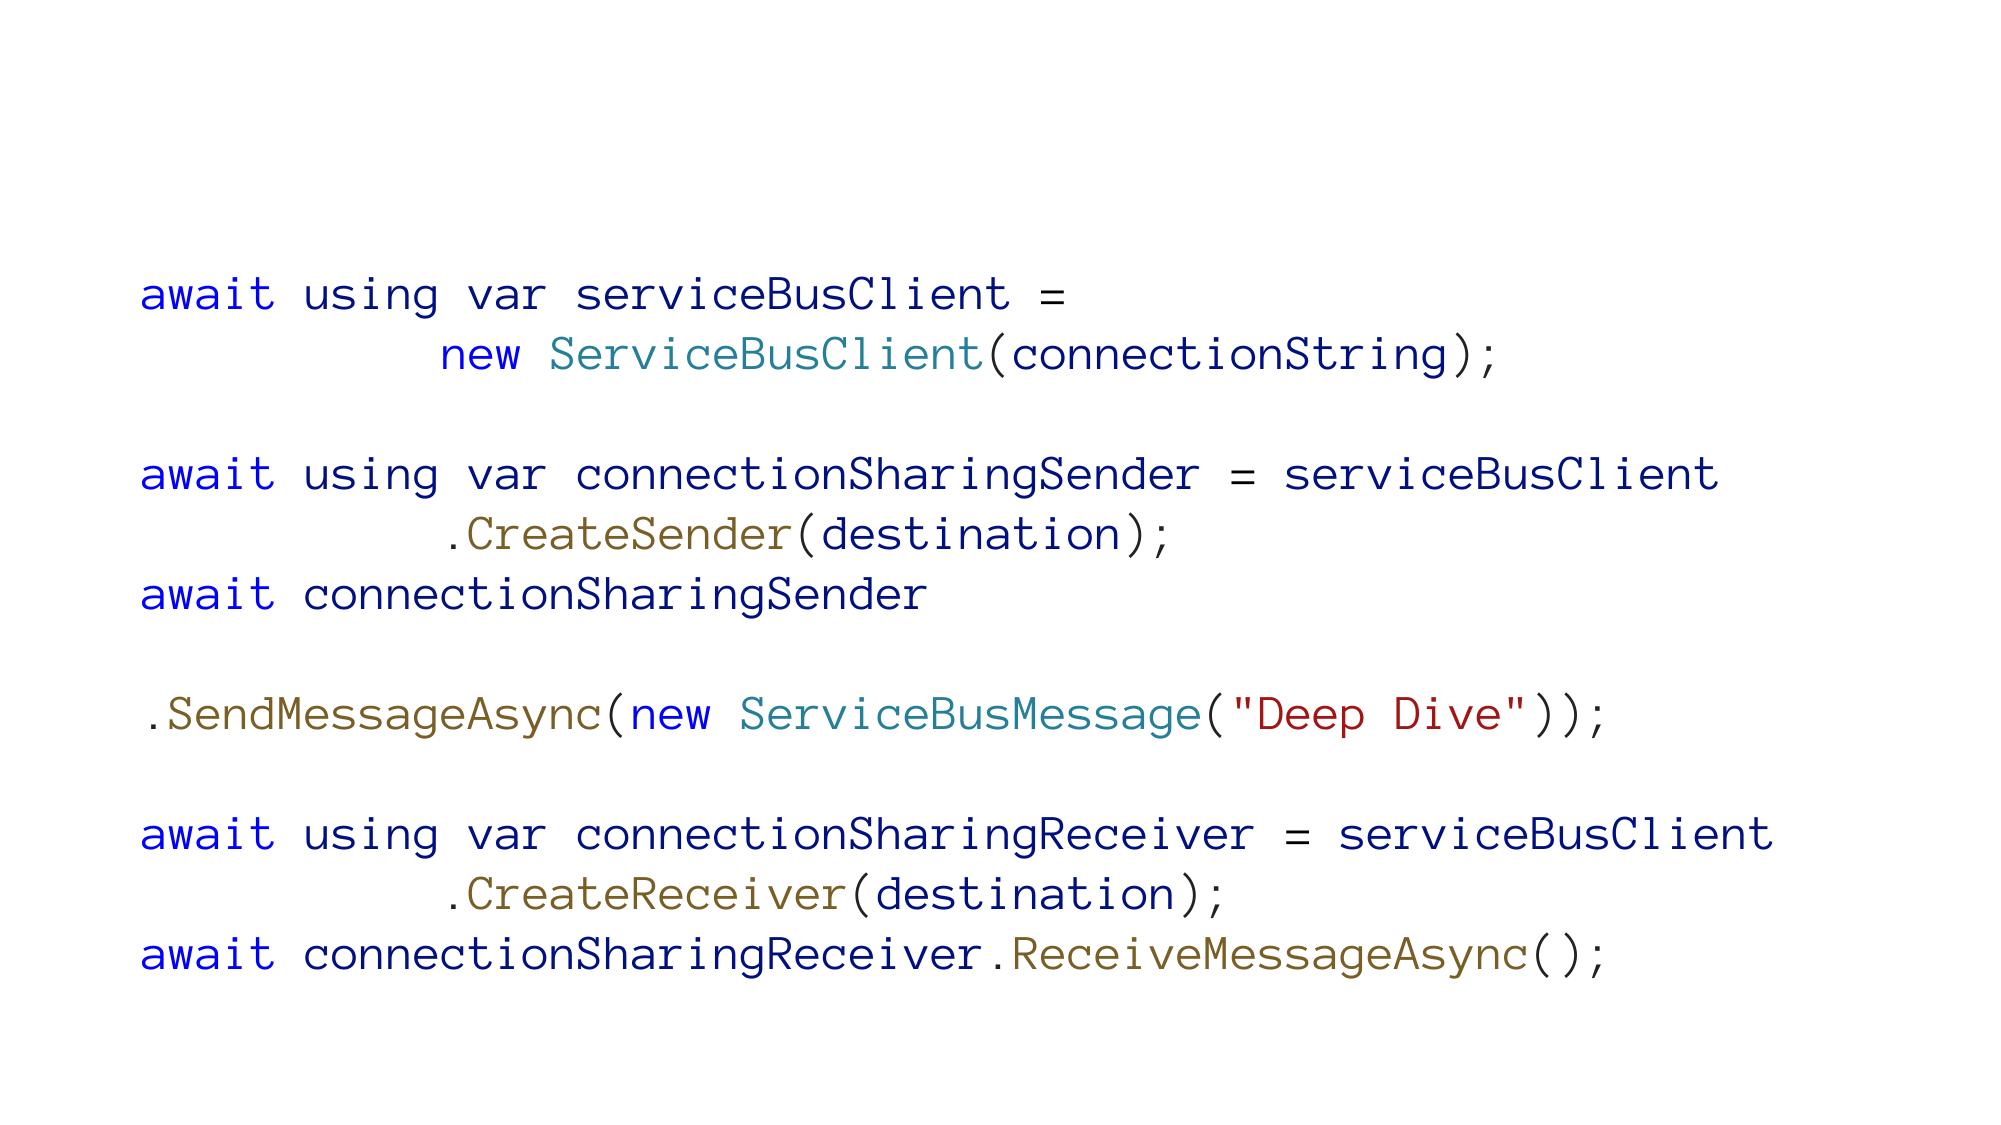

await using var serviceBusClient = 
		new ServiceBusClient(connectionString);

await using var connectionSharingSender = serviceBusClient
		.CreateSender(destination);
await connectionSharingSender
		.SendMessageAsync(new ServiceBusMessage("Deep Dive"));

await using var connectionSharingReceiver = serviceBusClient
		.CreateReceiver(destination);
await connectionSharingReceiver.ReceiveMessageAsync();